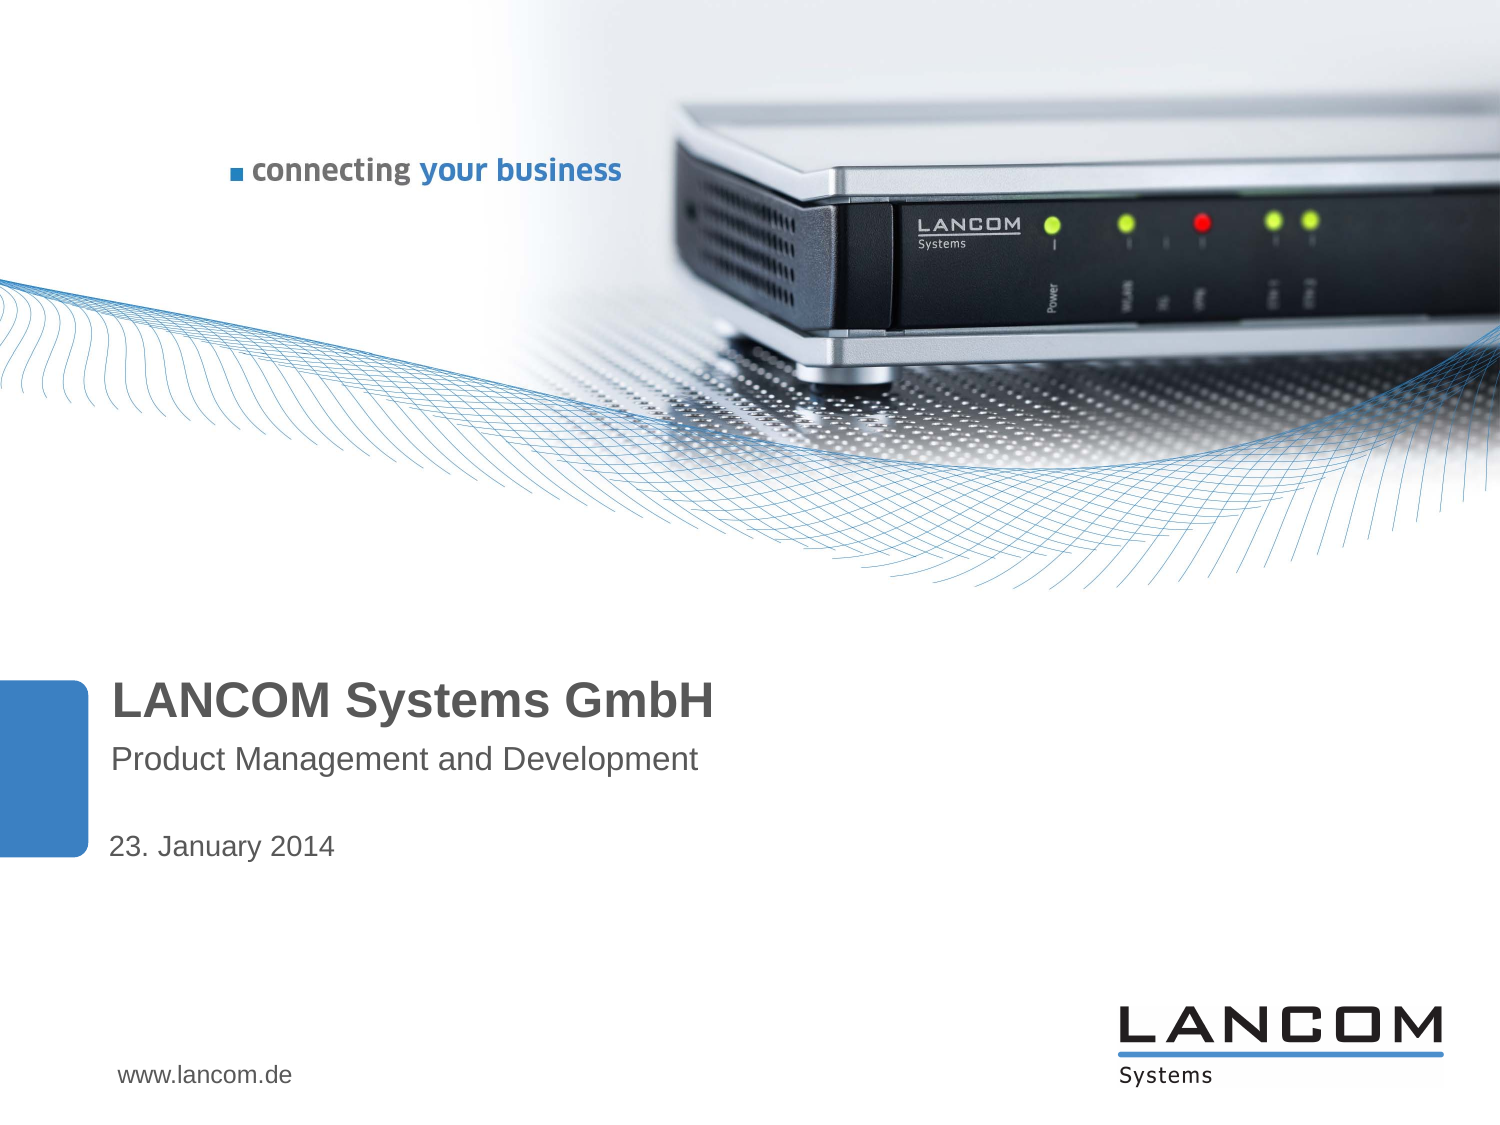

LANCOM Systems GmbH

Product Management and Development
23. January 2014